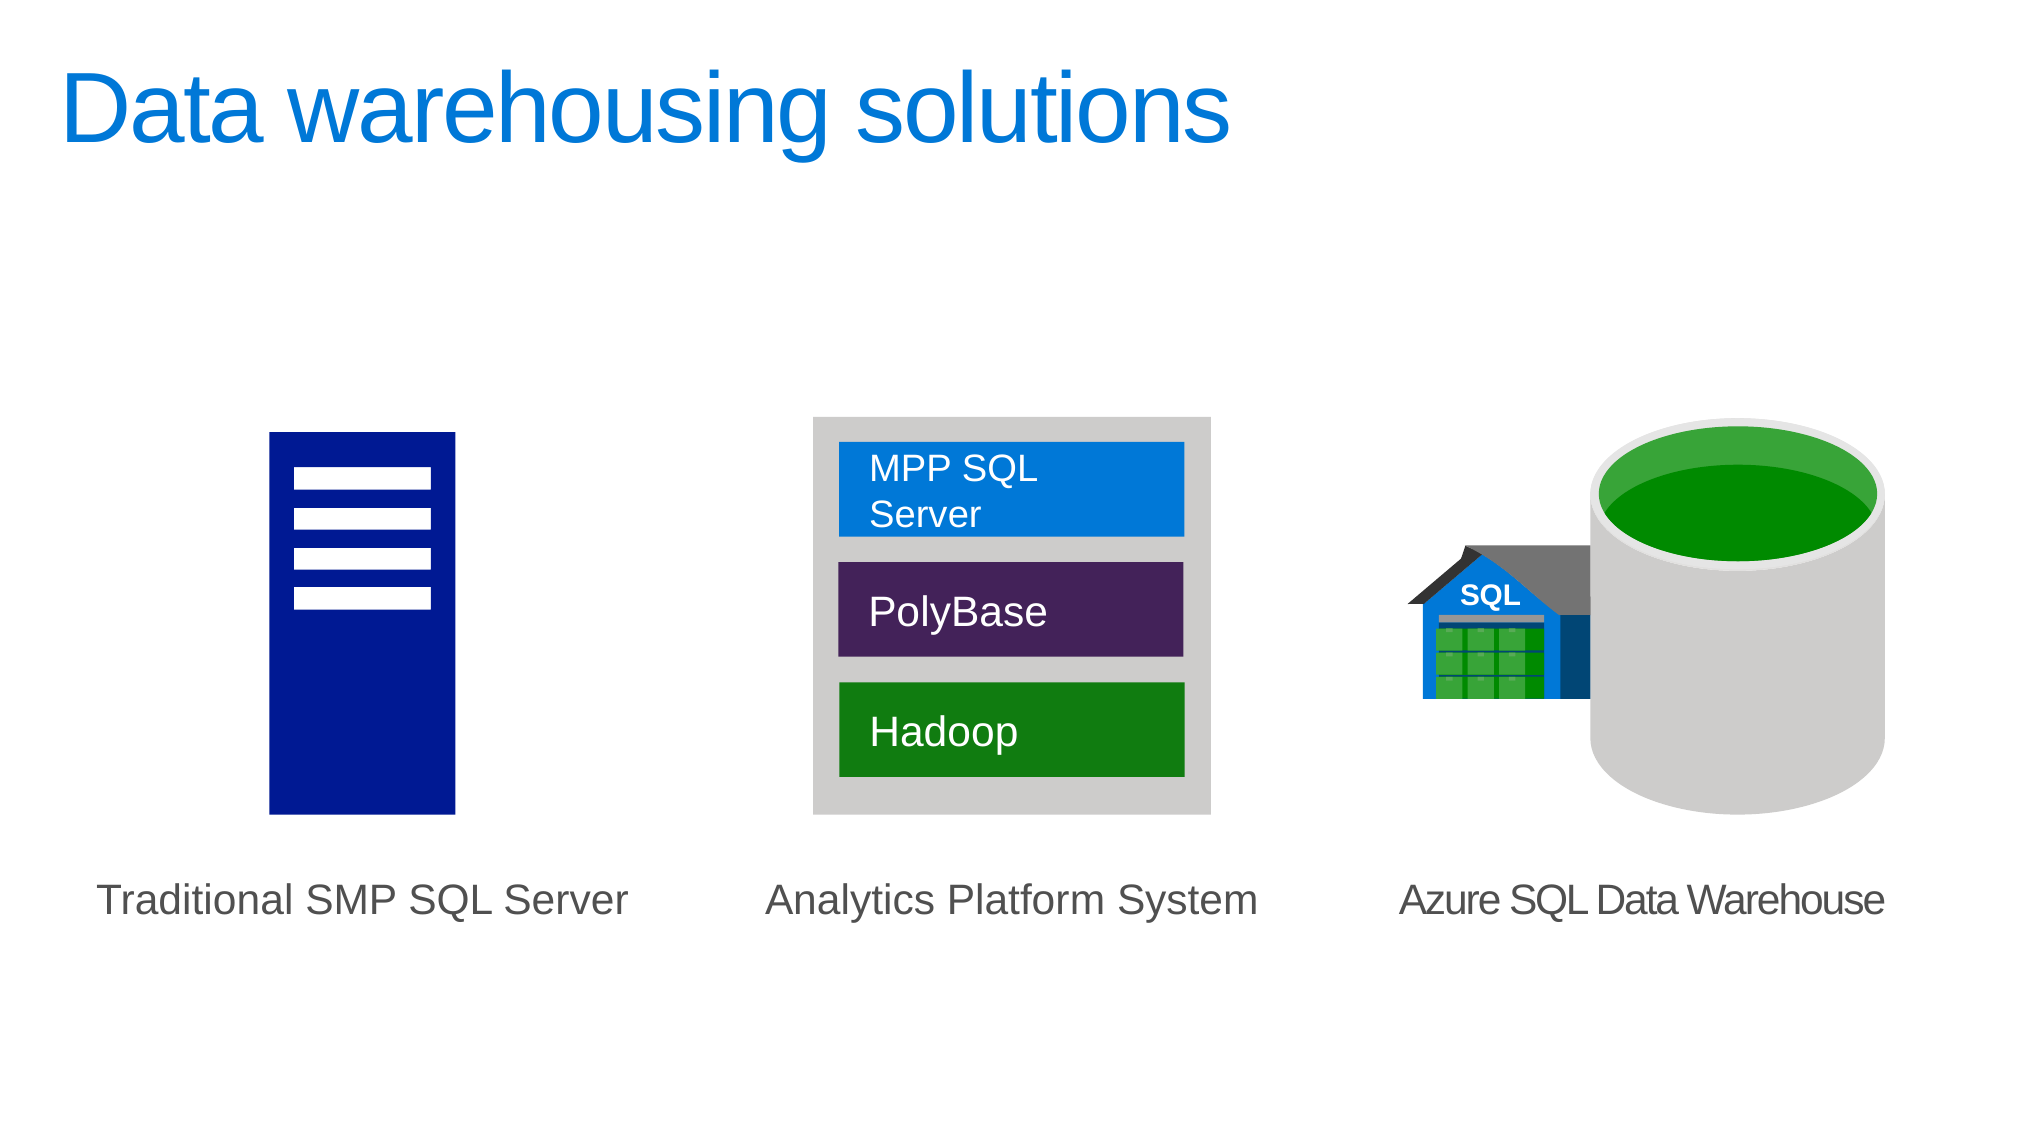

Data warehousing solutions

MPP SQL Server
PolyBase
Hadoop
Analytics Platform System

SQL

Azure SQL Data Warehouse

Traditional SMP SQL Server